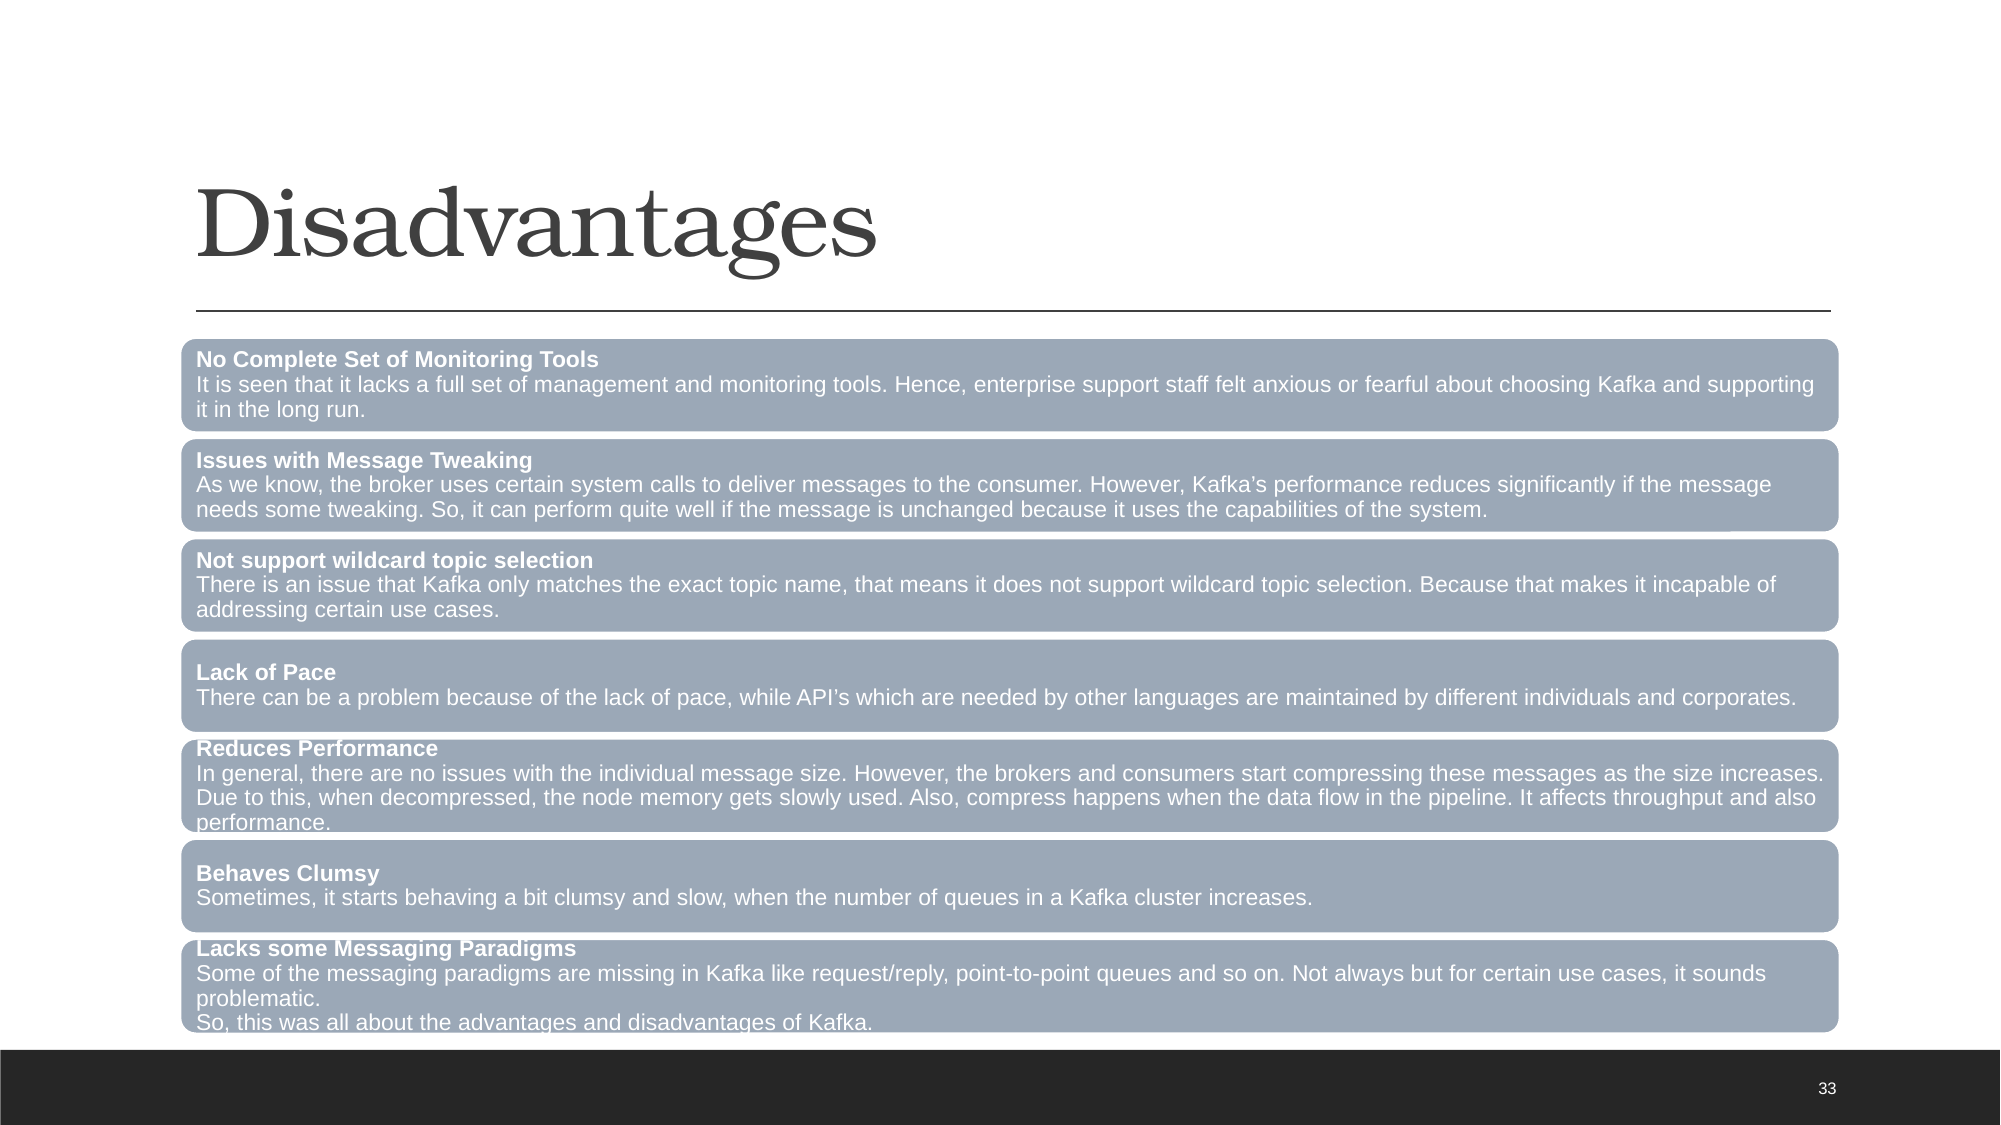

# Disadvantages
No Complete Set of Monitoring Tools
It is seen that it lacks a full set of management and monitoring tools. Hence, enterprise support staff felt anxious or fearful about choosing Kafka and supporting it in the long run.
Issues with Message Tweaking
As we know, the broker uses certain system calls to deliver messages to the consumer. However, Kafka’s performance reduces significantly if the message needs some tweaking. So, it can perform quite well if the message is unchanged because it uses the capabilities of the system.
Not support wildcard topic selection
There is an issue that Kafka only matches the exact topic name, that means it does not support wildcard topic selection. Because that makes it incapable of addressing certain use cases.
Lack of Pace
There can be a problem because of the lack of pace, while API’s which are needed by other languages are maintained by different individuals and corporates.
Reduces Performance
In general, there are no issues with the individual message size. However, the brokers and consumers start compressing these messages as the size increases. Due to this, when decompressed, the node memory gets slowly used. Also, compress happens when the data flow in the pipeline. It affects throughput and also performance.
Behaves Clumsy
Sometimes, it starts behaving a bit clumsy and slow, when the number of queues in a Kafka cluster increases.
Lacks some Messaging Paradigms
Some of the messaging paradigms are missing in Kafka like request/reply, point-to-point queues and so on. Not always but for certain use cases, it sounds problematic.
So, this was all about the advantages and disadvantages of Kafka.
33